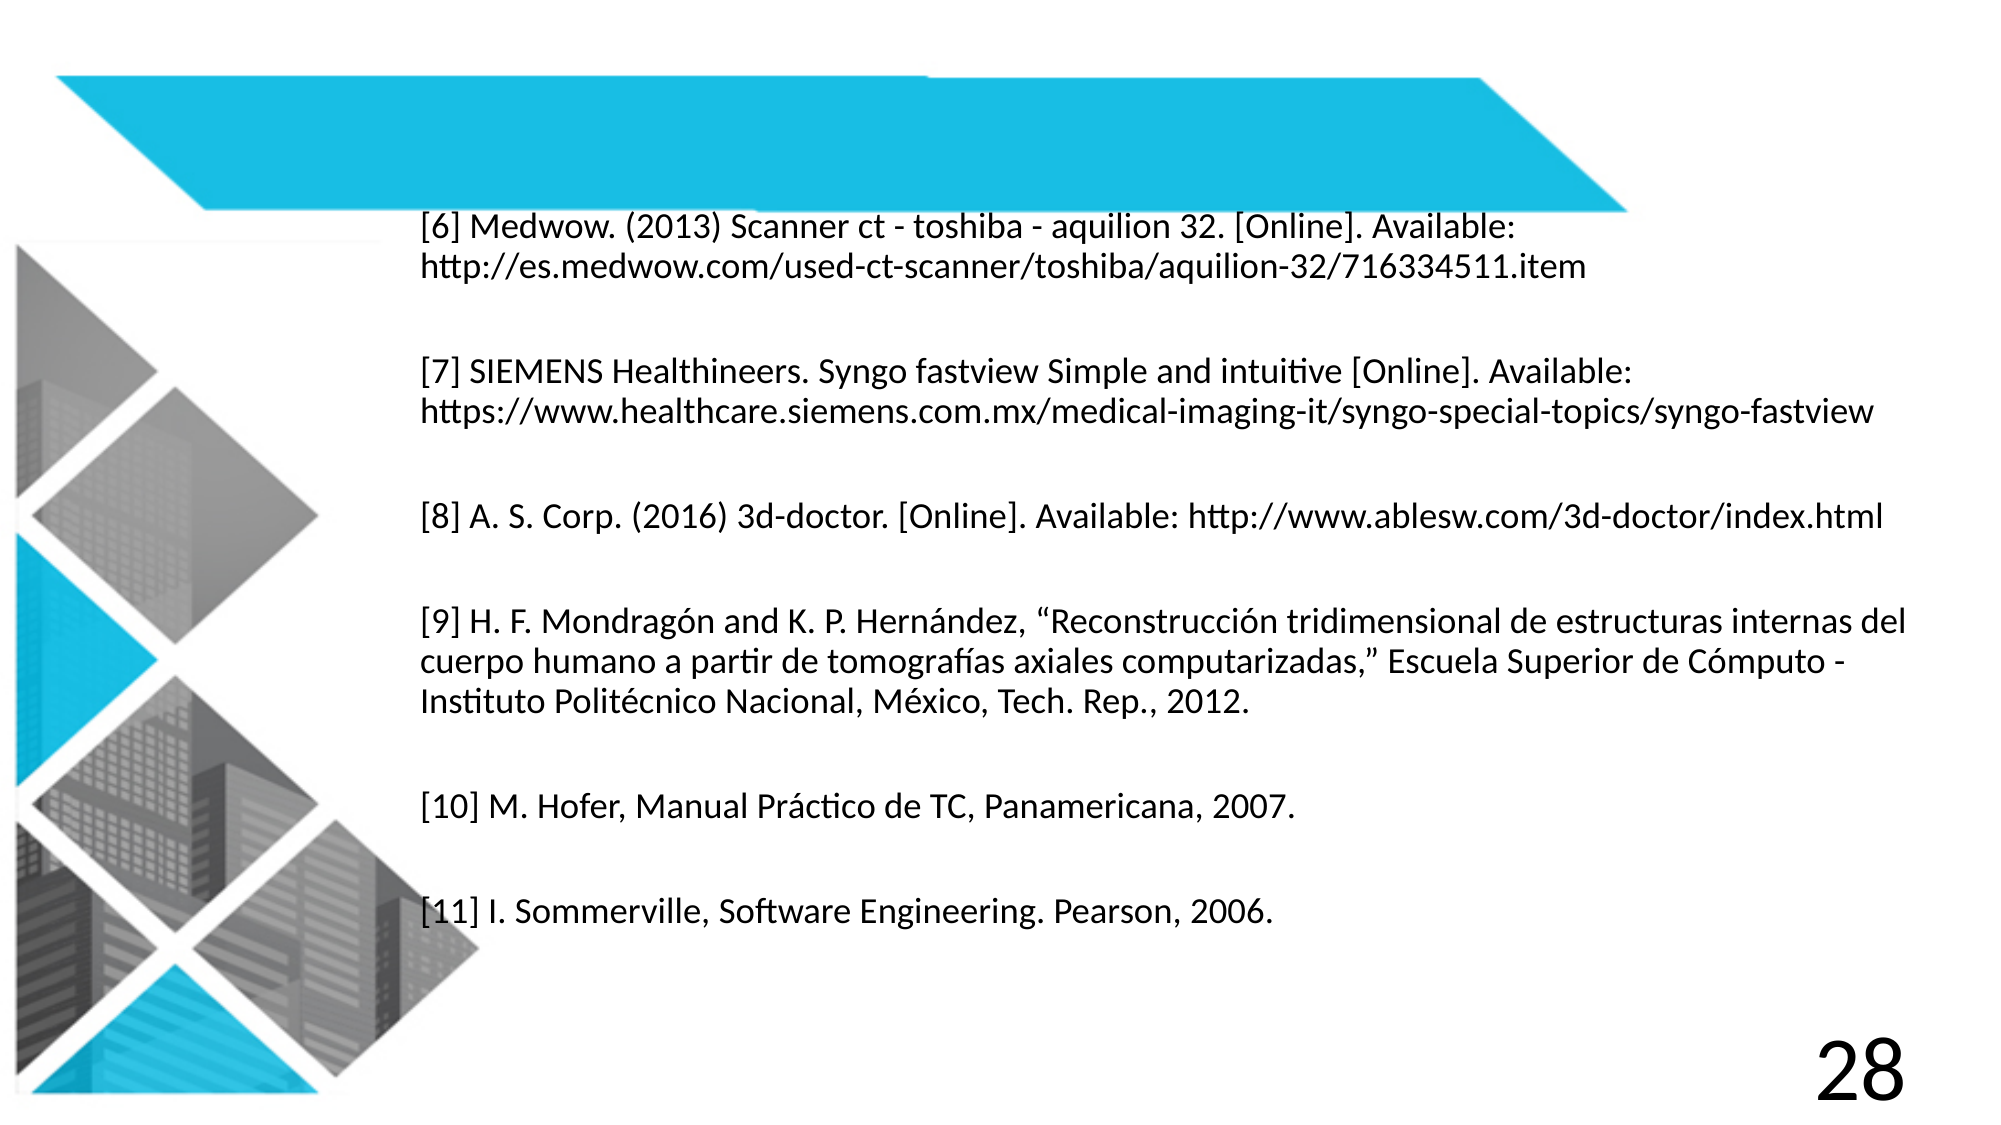

#
[6] Medwow. (2013) Scanner ct - toshiba - aquilion 32. [Online]. Available: http://es.medwow.com/used-ct-scanner/toshiba/aquilion-32/716334511.item

[7] SIEMENS Healthineers. Syngo fastview Simple and intuitive [Online]. Available: https://www.healthcare.siemens.com.mx/medical-imaging-it/syngo-special-topics/syngo-fastview

[8] A. S. Corp. (2016) 3d-doctor. [Online]. Available: http://www.ablesw.com/3d-doctor/index.html

[9] H. F. Mondragón and K. P. Hernández, “Reconstrucción tridimensional de estructuras internas del cuerpo humano a partir de tomografías axiales computarizadas,” Escuela Superior de Cómputo - Instituto Politécnico Nacional, México, Tech. Rep., 2012.

[10] M. Hofer, Manual Práctico de TC, Panamericana, 2007.

[11] I. Sommerville, Software Engineering. Pearson, 2006.

28